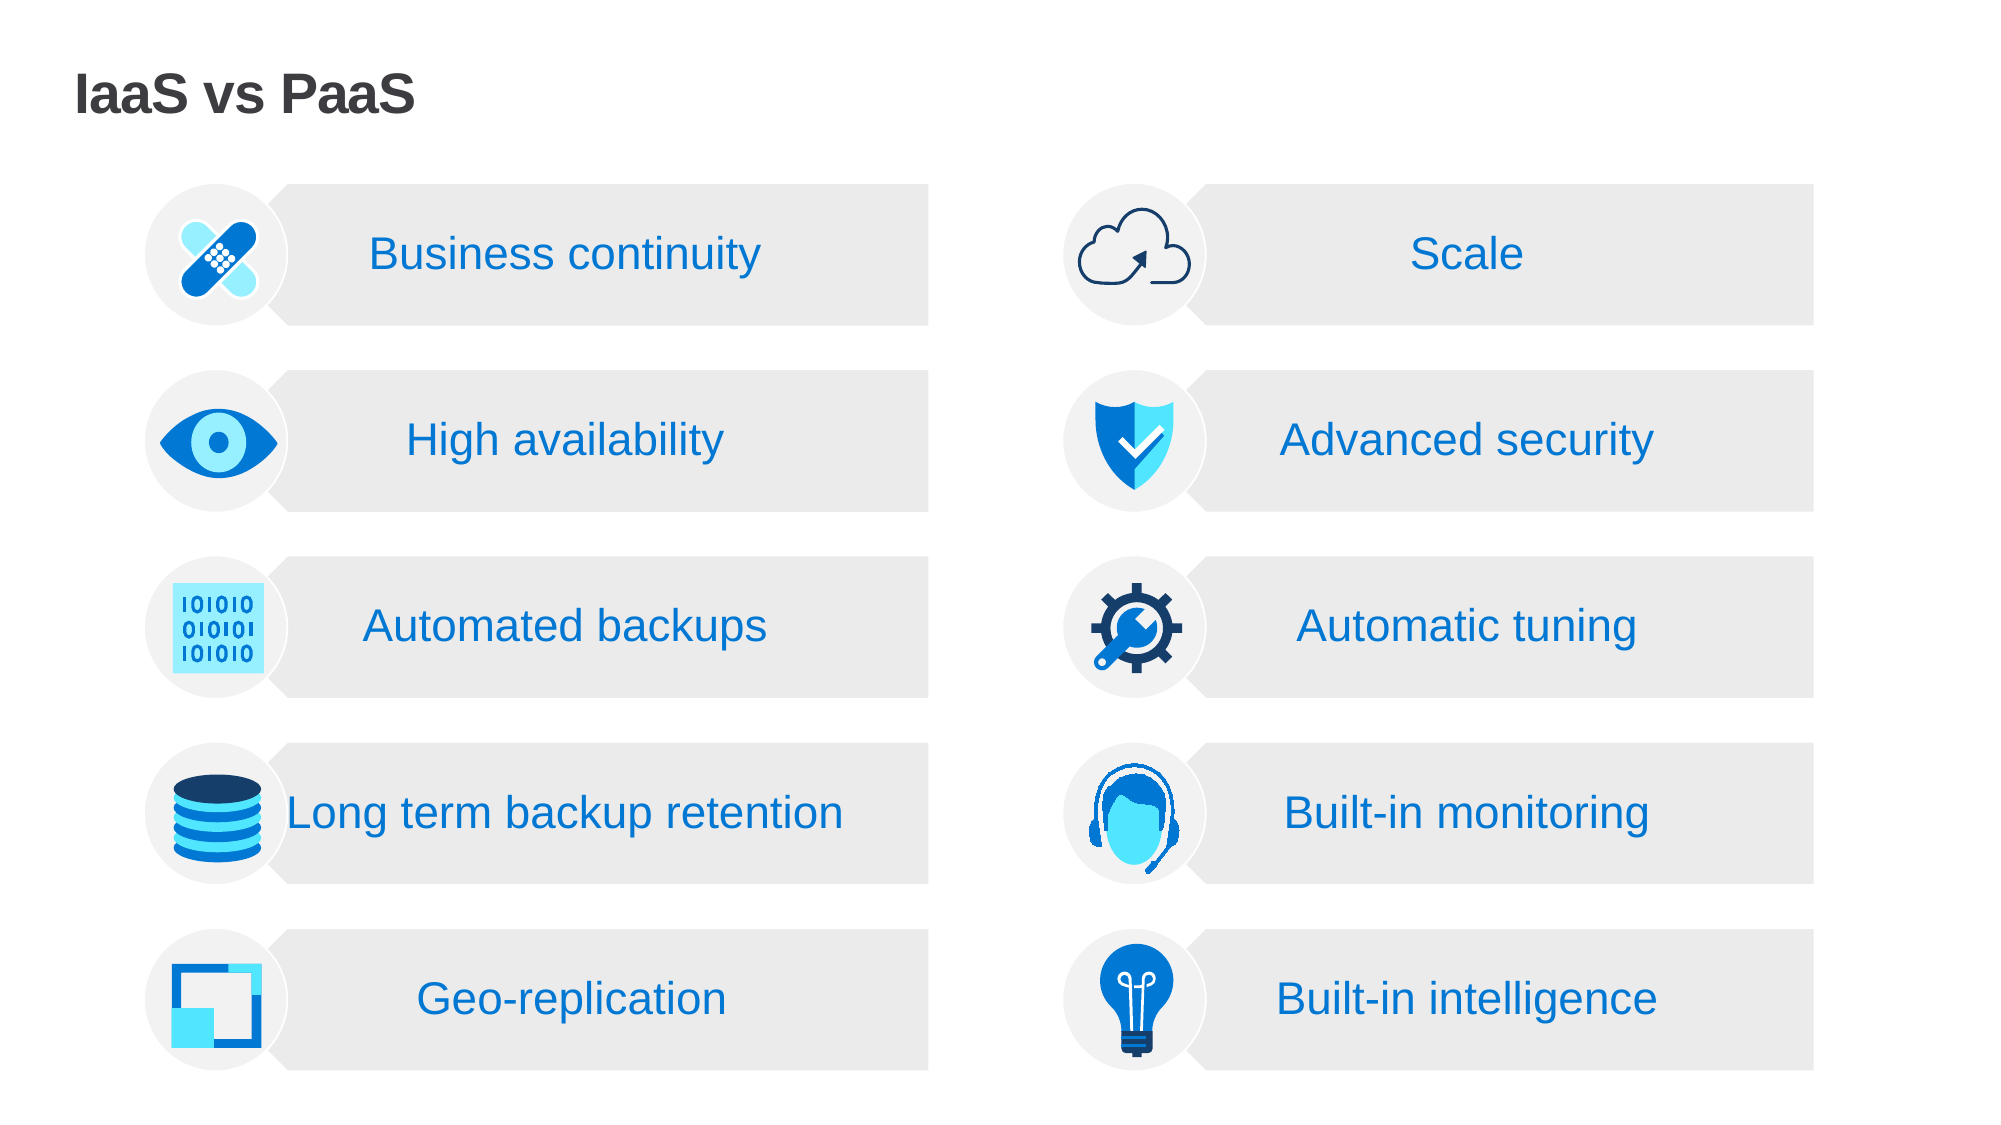

# IaaS vs PaaS
Business continuity
High availability
Automated backups
Long term backup retention
Geo-replication
Scale
Advanced security
Automatic tuning
Built-in monitoring
Built-in intelligence